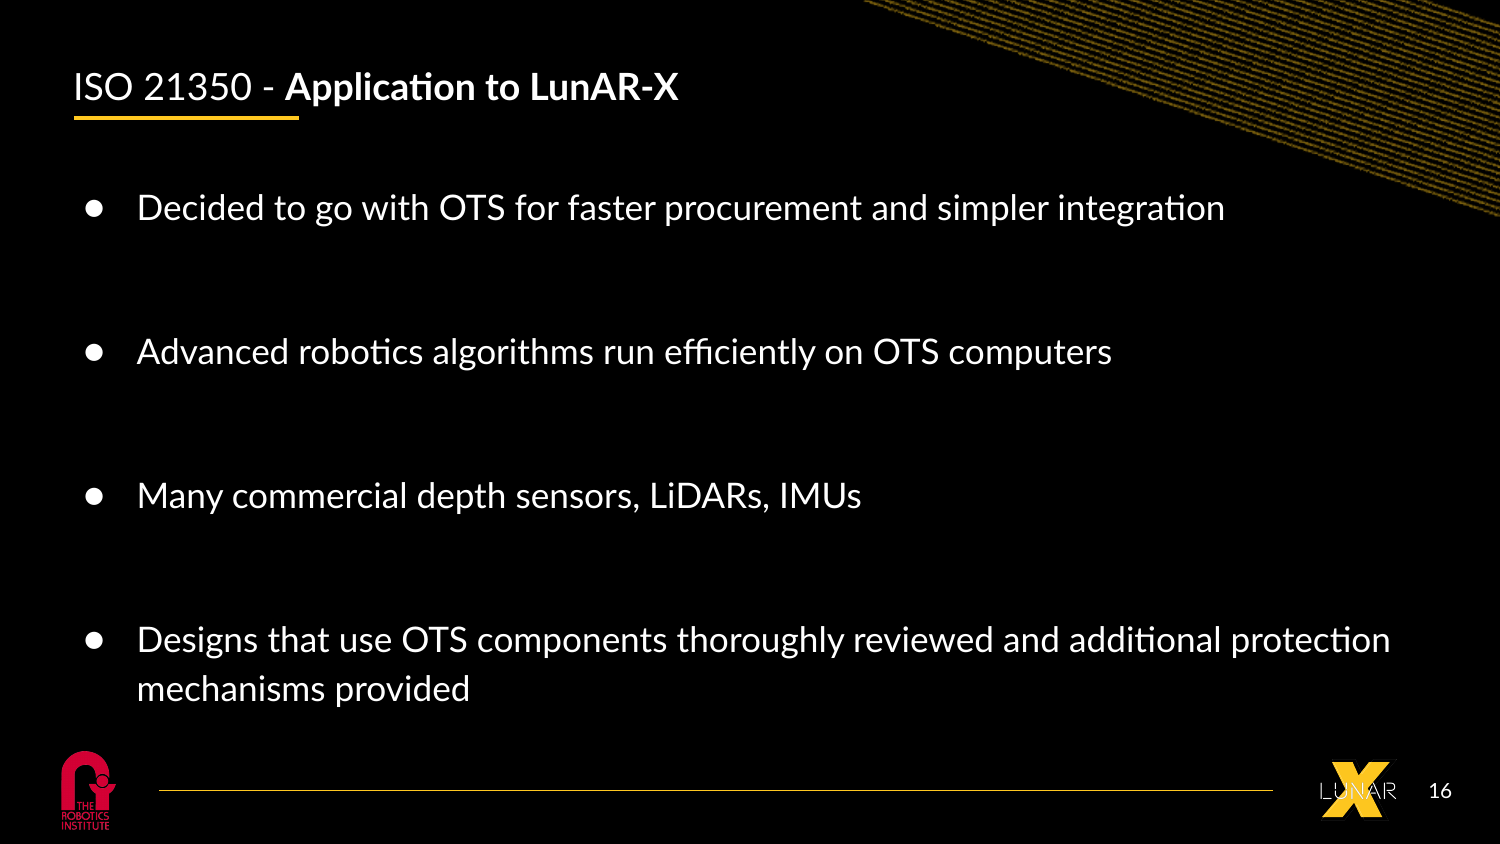

# ISO 21350 - Application to LunAR-X
Decided to go with OTS for faster procurement and simpler integration

Advanced robotics algorithms run efficiently on OTS computers

Many commercial depth sensors, LiDARs, IMUs

Designs that use OTS components thoroughly reviewed and additional protection mechanisms provided
16